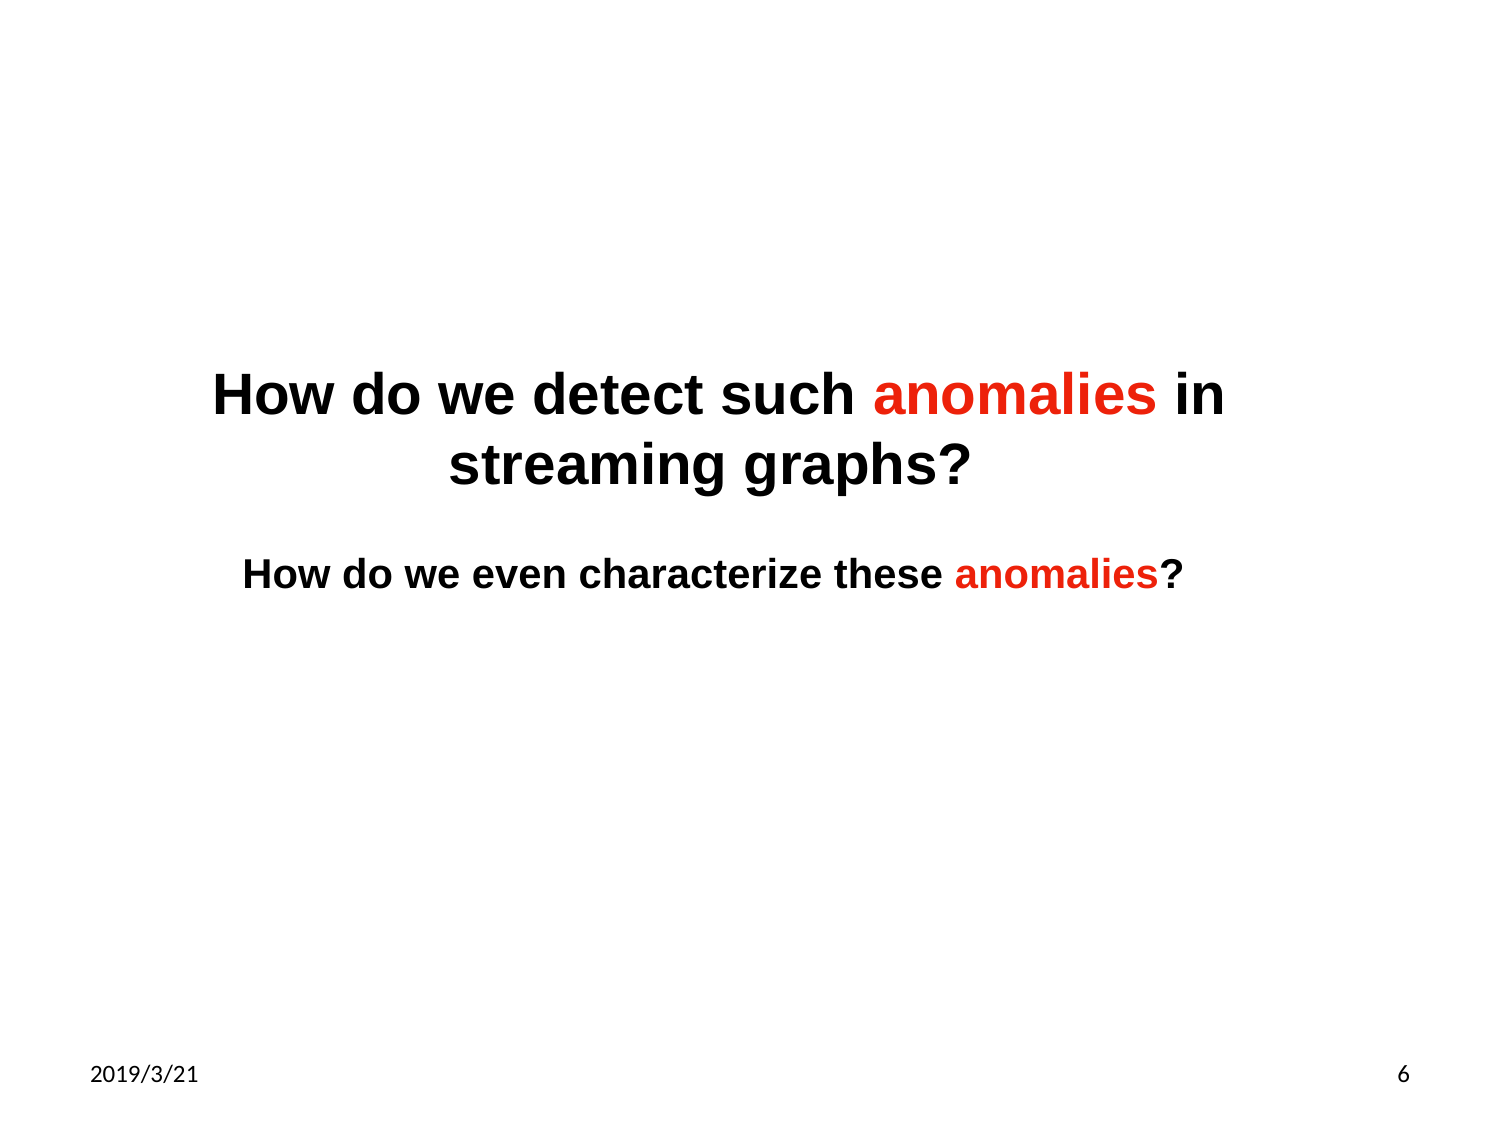

How do we detect such anomalies in streaming graphs?
How do we even characterize these anomalies?
2019/3/21
6